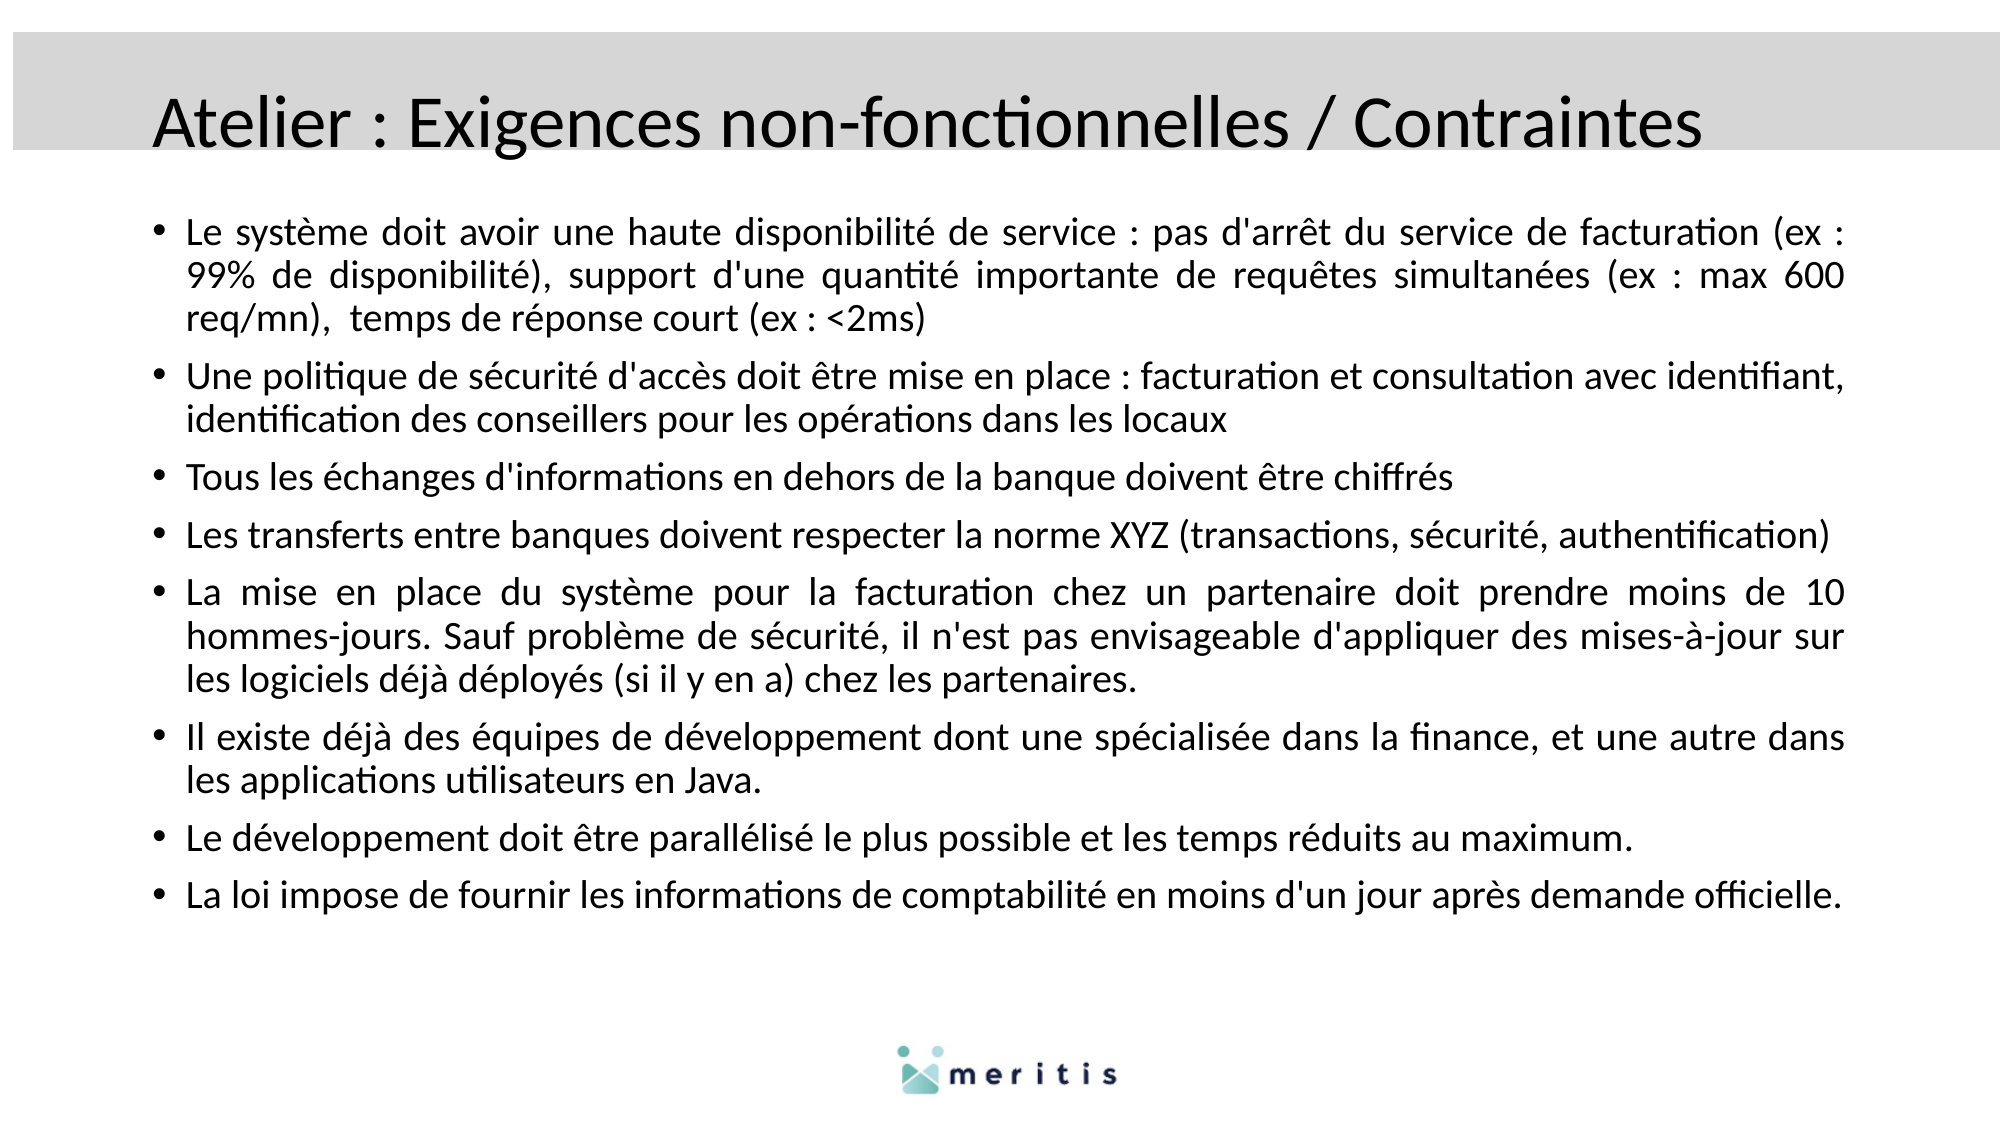

# Atelier : Exigences non-fonctionnelles / Contraintes
Le système doit avoir une haute disponibilité de service : pas d'arrêt du service de facturation (ex : 99% de disponibilité), support d'une quantité importante de requêtes simultanées (ex : max 600 req/mn),  temps de réponse court (ex : <2ms)
Une politique de sécurité d'accès doit être mise en place : facturation et consultation avec identifiant, identification des conseillers pour les opérations dans les locaux
Tous les échanges d'informations en dehors de la banque doivent être chiffrés
Les transferts entre banques doivent respecter la norme XYZ (transactions, sécurité, authentification)
La mise en place du système pour la facturation chez un partenaire doit prendre moins de 10 hommes-jours. Sauf problème de sécurité, il n'est pas envisageable d'appliquer des mises-à-jour sur les logiciels déjà déployés (si il y en a) chez les partenaires.
Il existe déjà des équipes de développement dont une spécialisée dans la finance, et une autre dans les applications utilisateurs en Java.
Le développement doit être parallélisé le plus possible et les temps réduits au maximum.
La loi impose de fournir les informations de comptabilité en moins d'un jour après demande officielle.